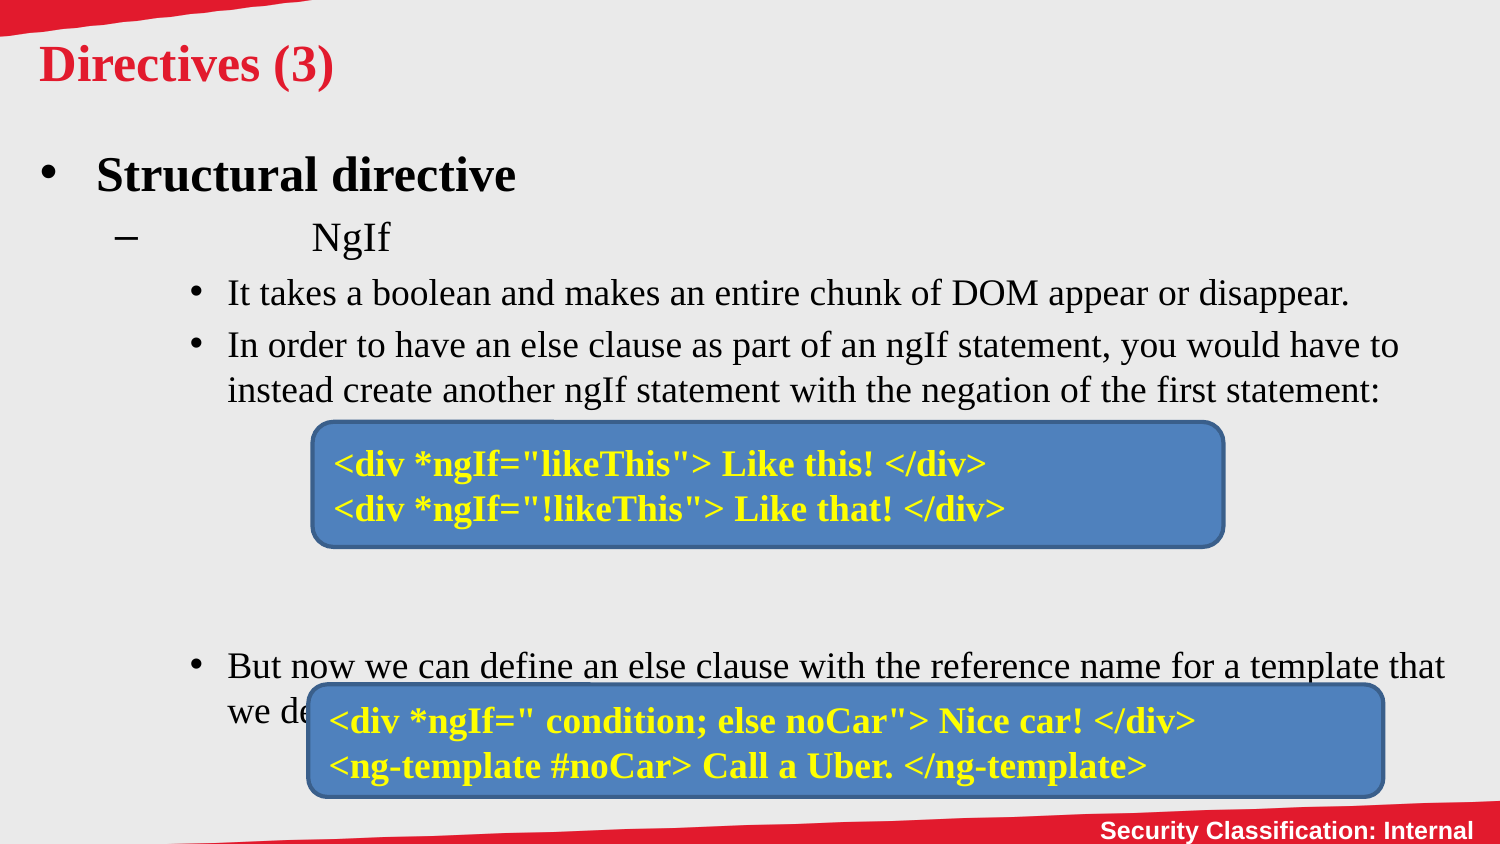

# Directives (3)
Structural directive
	NgIf
It takes a boolean and makes an entire chunk of DOM appear or disappear.
In order to have an else clause as part of an ngIf statement, you would have to instead create another ngIf statement with the negation of the first statement:

But now we can define an else clause with the reference name for a template that we define with ng-template:

<div *ngIf="likeThis"> Like this! </div>
<div *ngIf="!likeThis"> Like that! </div>
<div *ngIf=" condition; else noCar"> Nice car! </div>
<ng-template #noCar> Call a Uber. </ng-template>